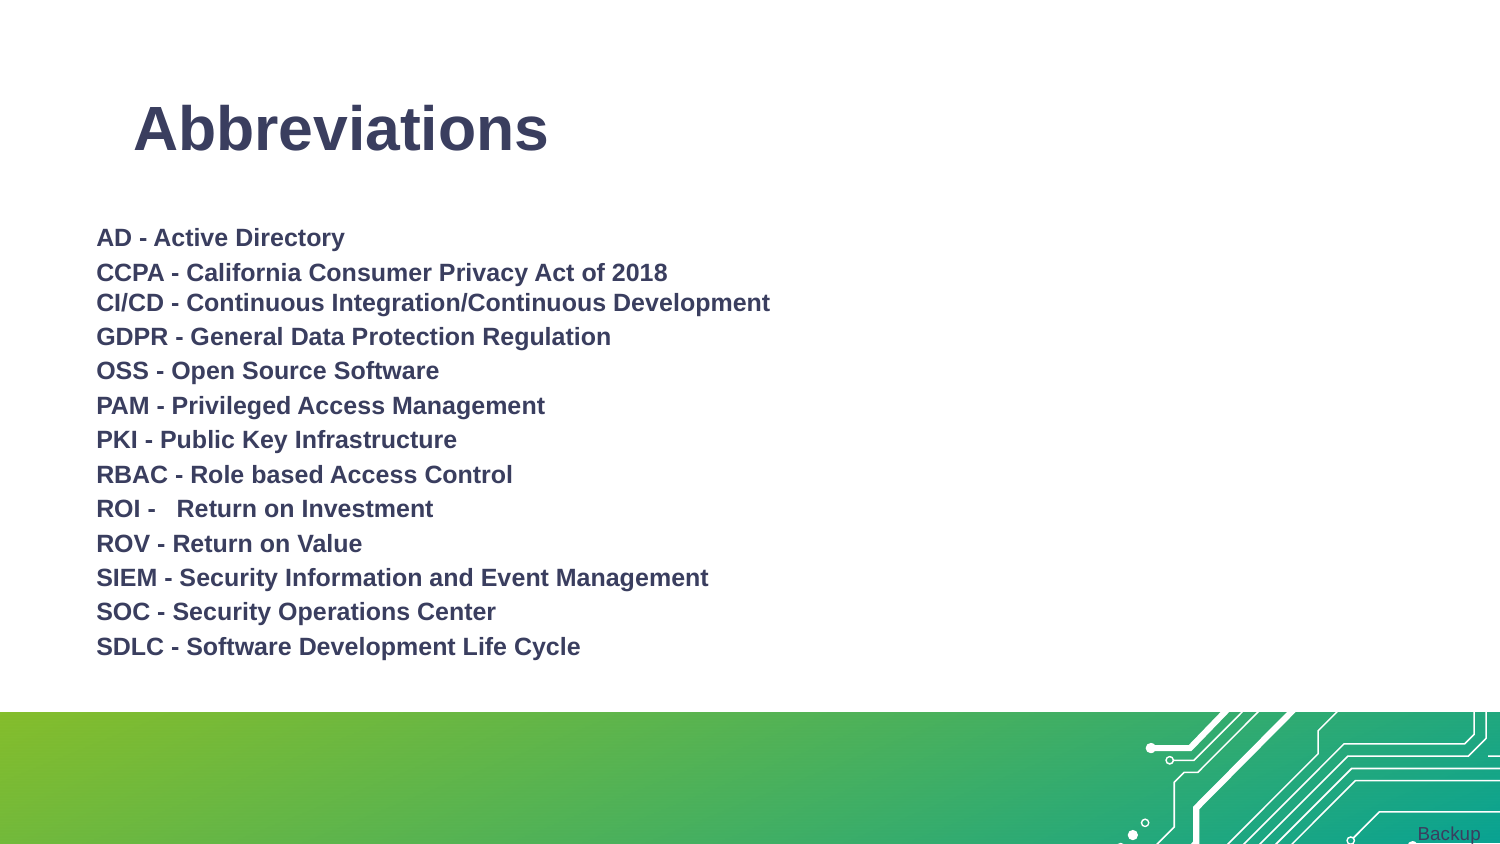

# Abbreviations
AD - Active Directory
CCPA - California Consumer Privacy Act of 2018
CI/CD - Continuous Integration/Continuous Development
GDPR - General Data Protection Regulation
OSS - Open Source Software
PAM - Privileged Access Management
PKI - Public Key Infrastructure
RBAC - Role based Access Control
ROI -   Return on Investment
ROV - Return on Value
SIEM - Security Information and Event Management
SOC - Security Operations Center
SDLC - Software Development Life Cycle

Backup